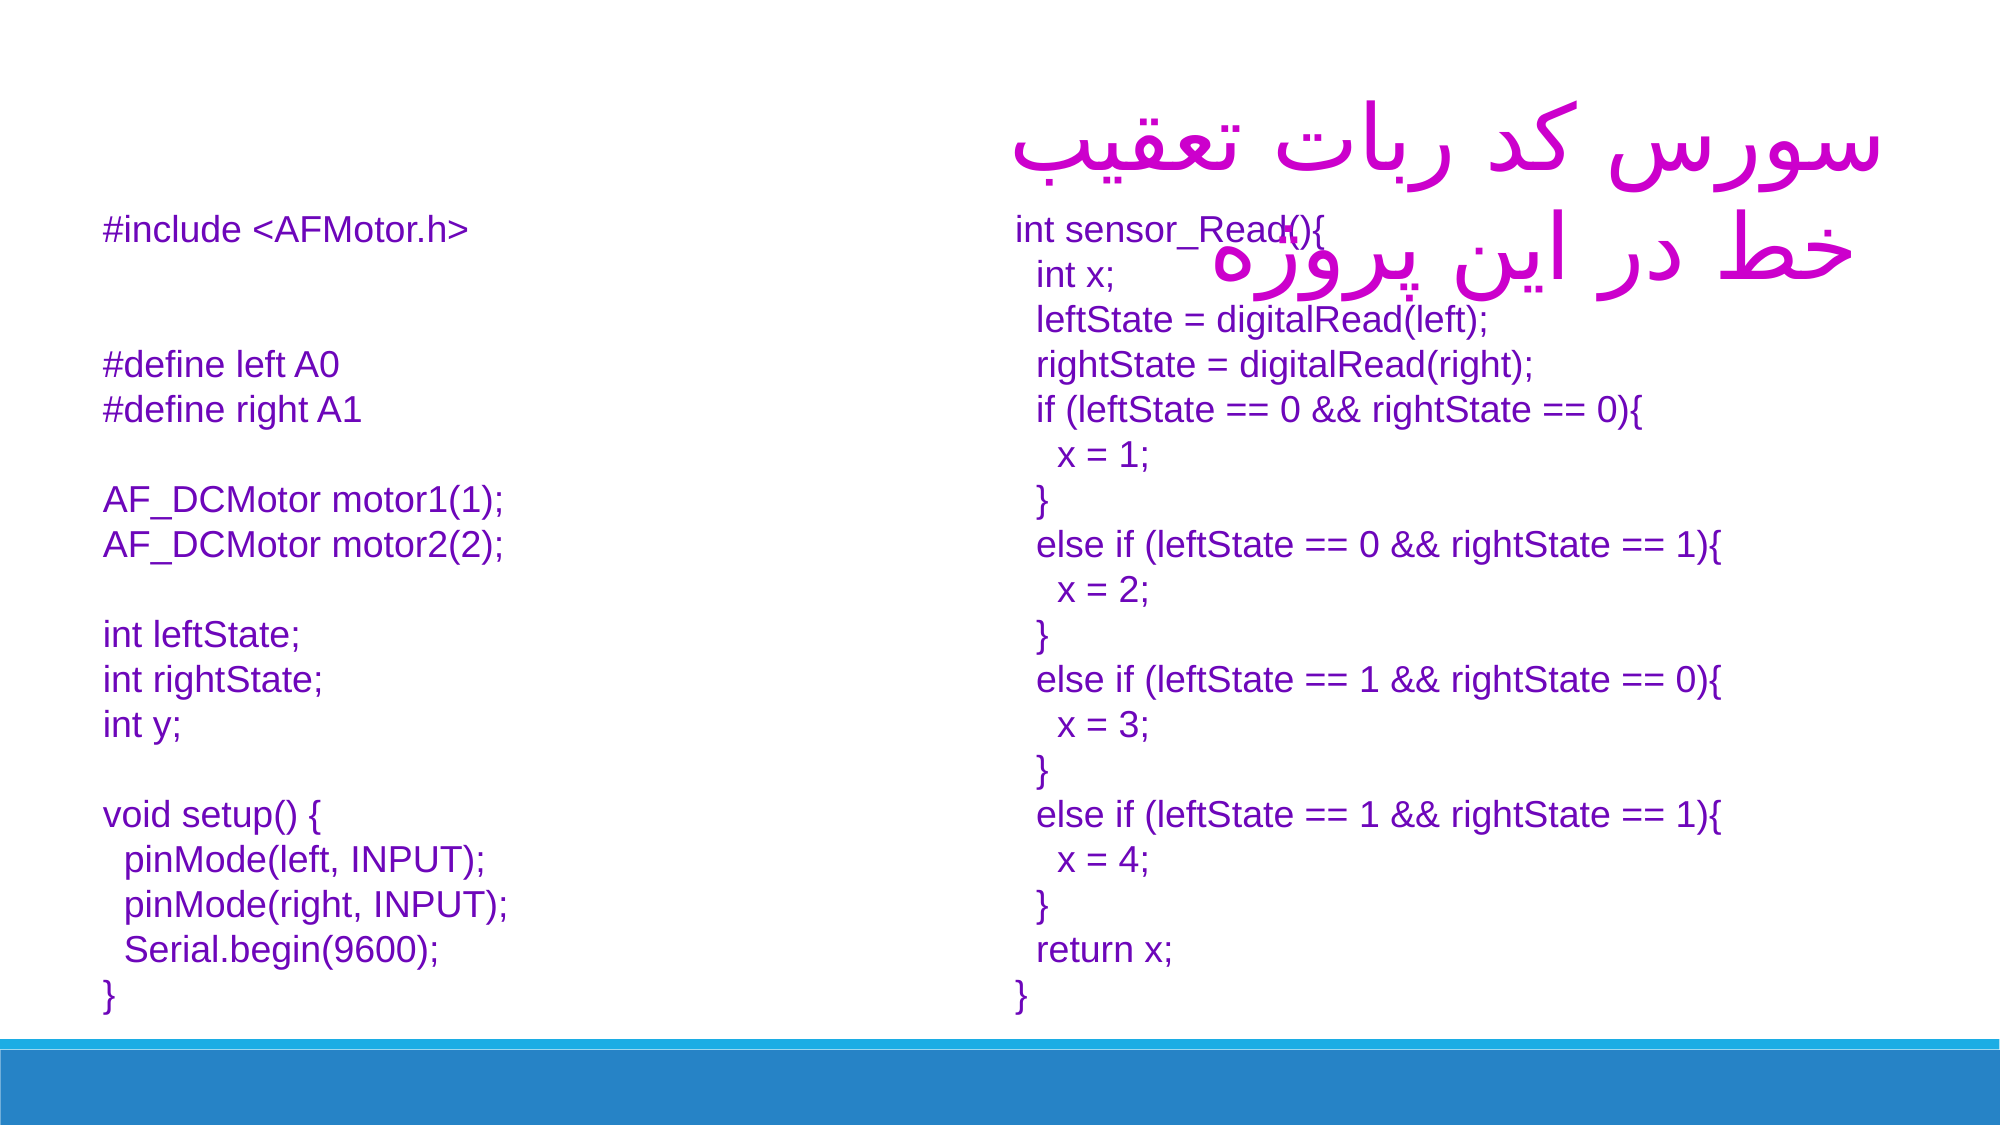

سورس کد ربات تعقیب خط در این پروژه
int sensor_Read(){
  int x;
  leftState = digitalRead(left);
  rightState = digitalRead(right);
  if (leftState == 0 && rightState == 0){
    x = 1;
  }
  else if (leftState == 0 && rightState == 1){
    x = 2;
  }
  else if (leftState == 1 && rightState == 0){
    x = 3;
  }
  else if (leftState == 1 && rightState == 1){
    x = 4;
  }
  return x;
}
#include <AFMotor.h>

#define left A0
#define right A1

AF_DCMotor motor1(1);
AF_DCMotor motor2(2);

int leftState;
int rightState;
int y;

void setup() {
  pinMode(left, INPUT);
  pinMode(right, INPUT);
  Serial.begin(9600);
}